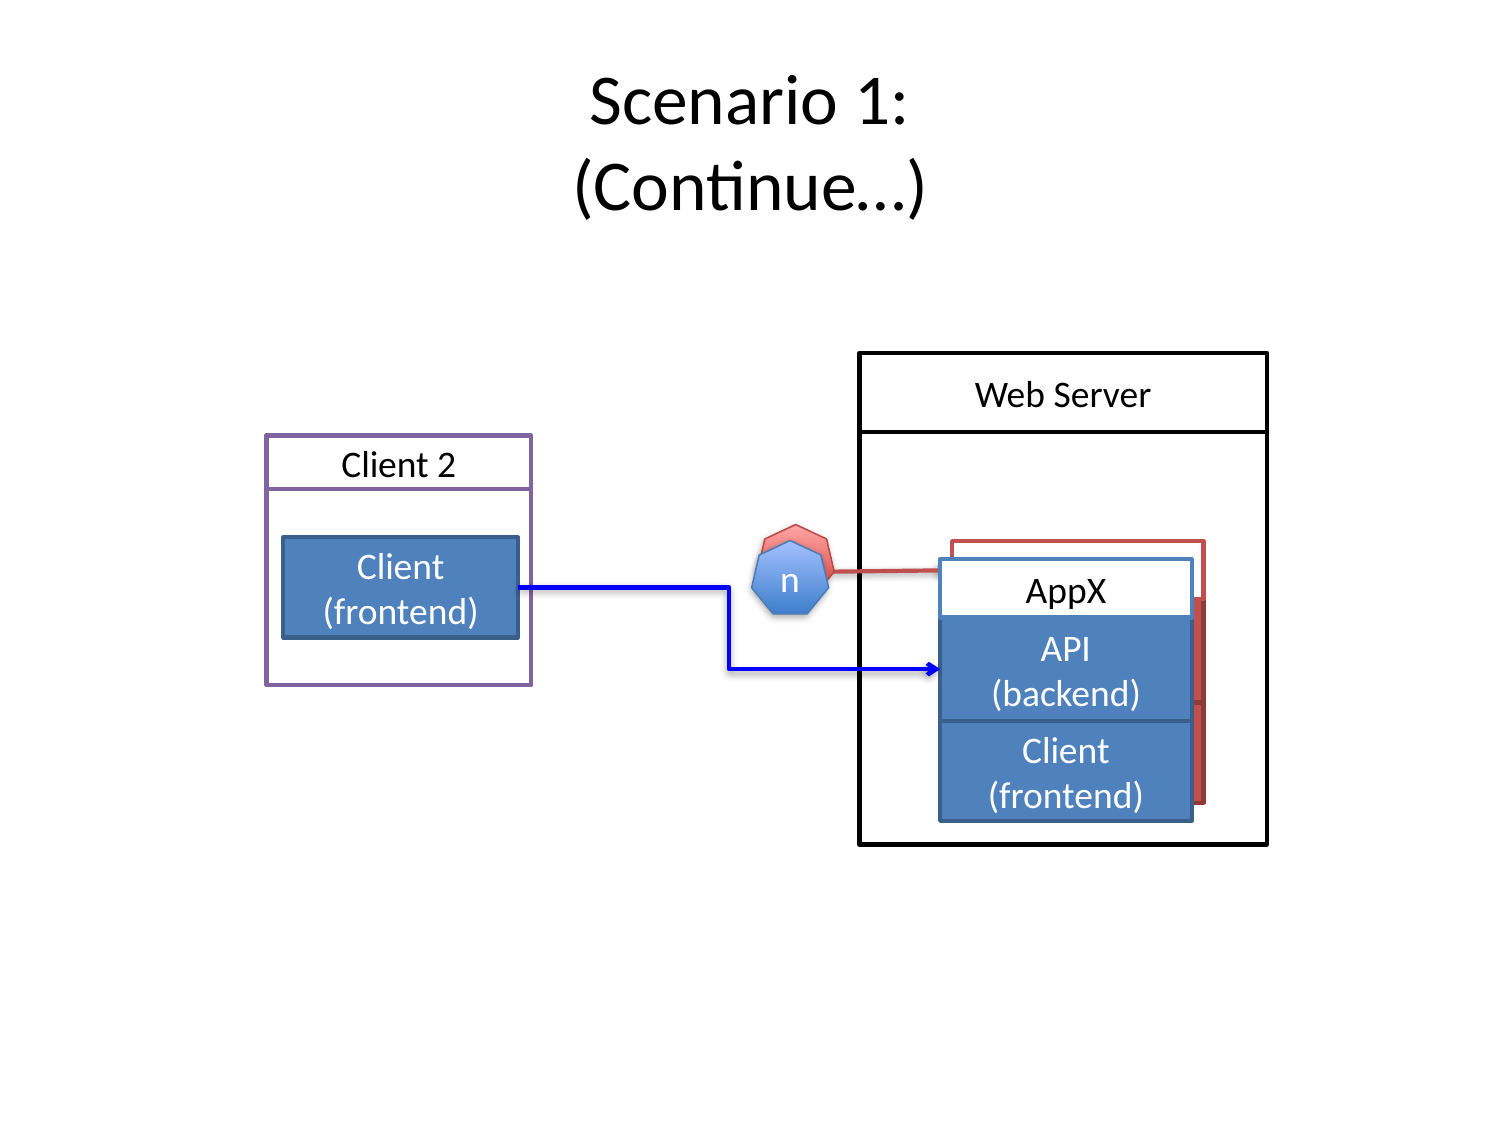

# Scenario 1: (Continue…)
Web Server

Client 2

n
Client
(frontend)
n
AppX
AppX
API
(backend)
API
(backend)
Client
(frontend)
Client
(frontend)